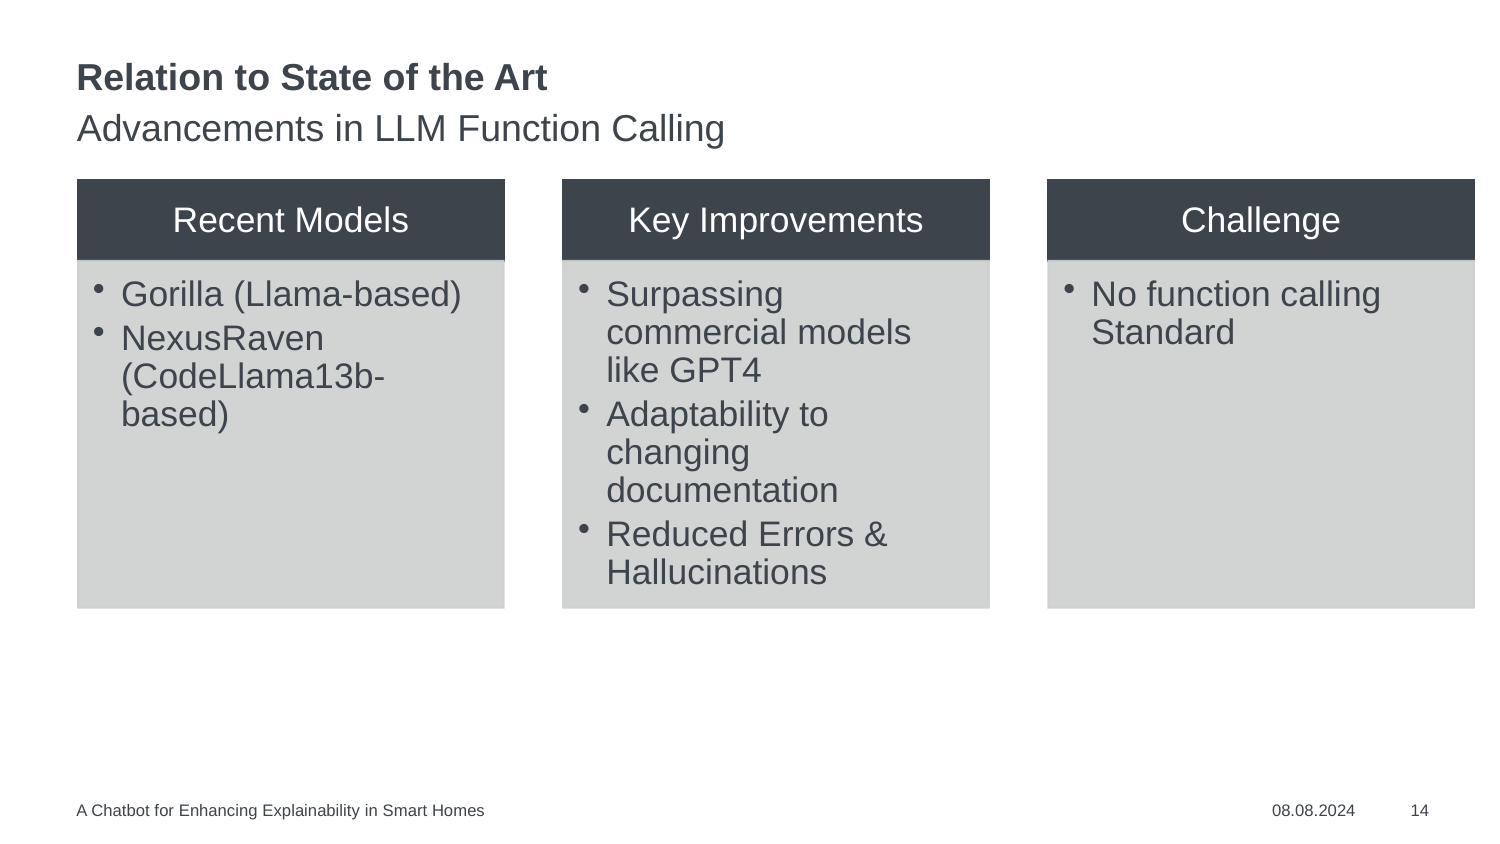

# Relation to State of the Art
Advancements in LLM Function Calling
Recent Models
Gorilla (Llama-based)
NexusRaven (CodeLlama13b-based)
Key Improvements
Surpassing commercial models like GPT4
Adaptability to changing documentation
Reduced Errors & Hallucinations
Challenge
No function calling Standard
A Chatbot for Enhancing Explainability in Smart Homes
08.08.2024
14